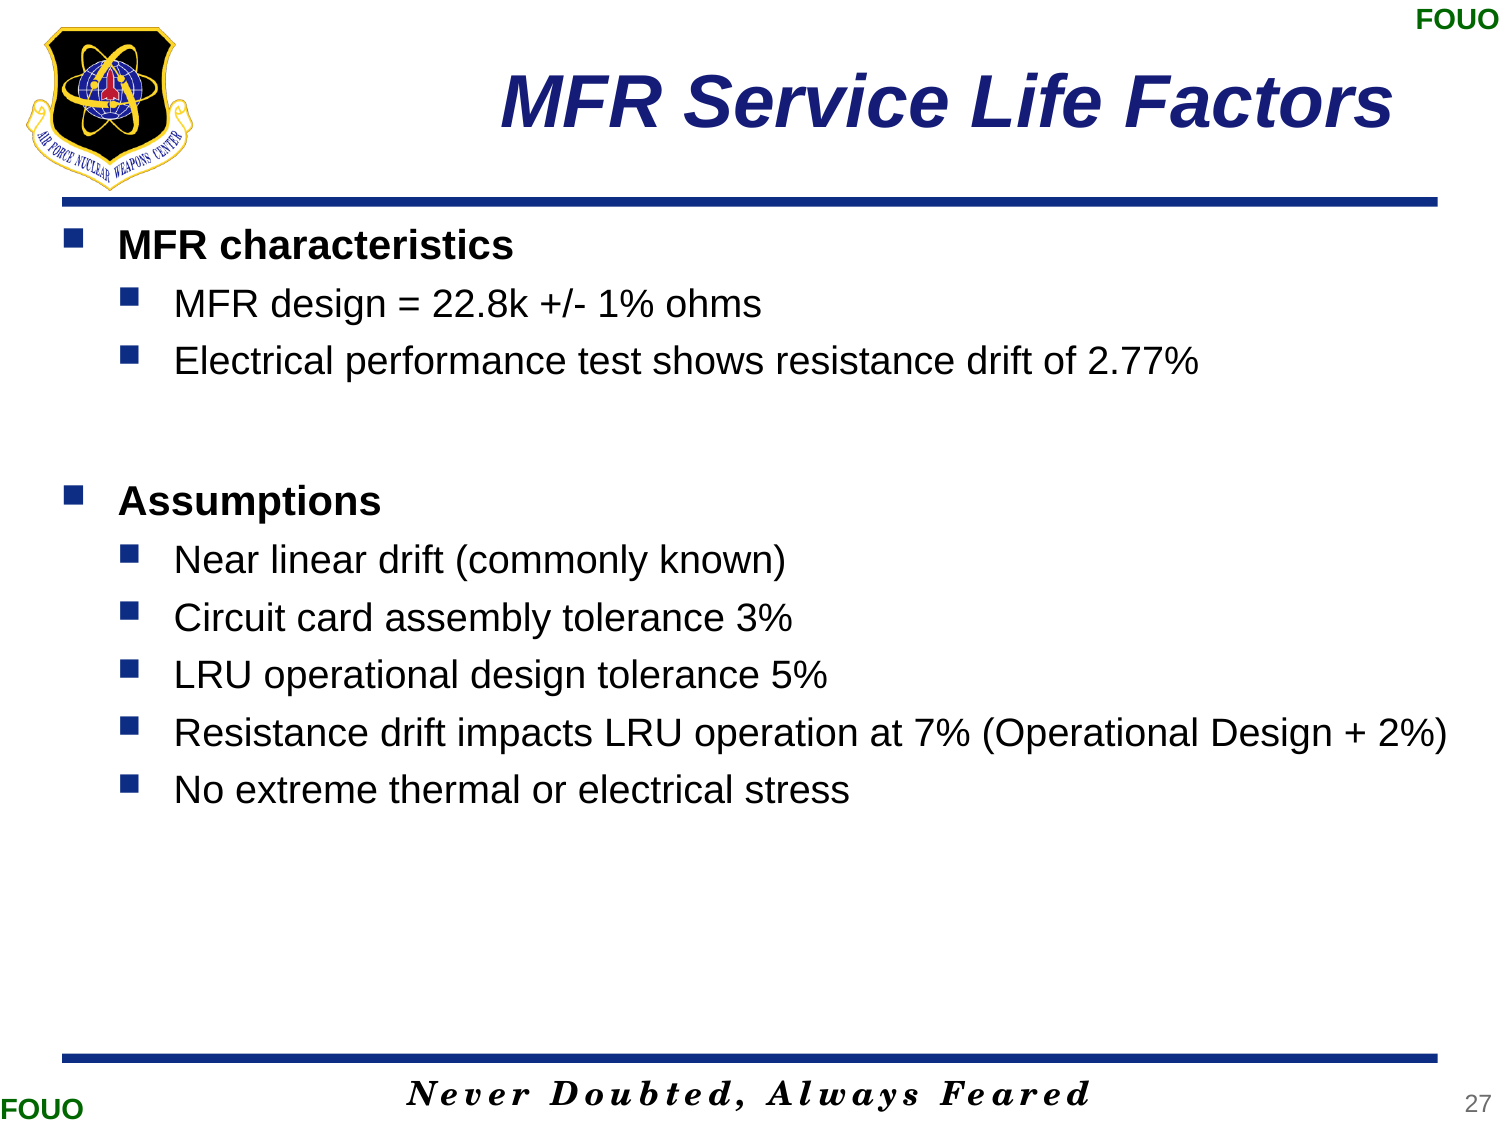

FOUO
# MFR Service Life Factors
MFR characteristics
MFR design = 22.8k +/- 1% ohms
Electrical performance test shows resistance drift of 2.77%

Assumptions
Near linear drift (commonly known)
Circuit card assembly tolerance 3%
LRU operational design tolerance 5%
Resistance drift impacts LRU operation at 7% (Operational Design + 2%)
No extreme thermal or electrical stress

27
FOUO